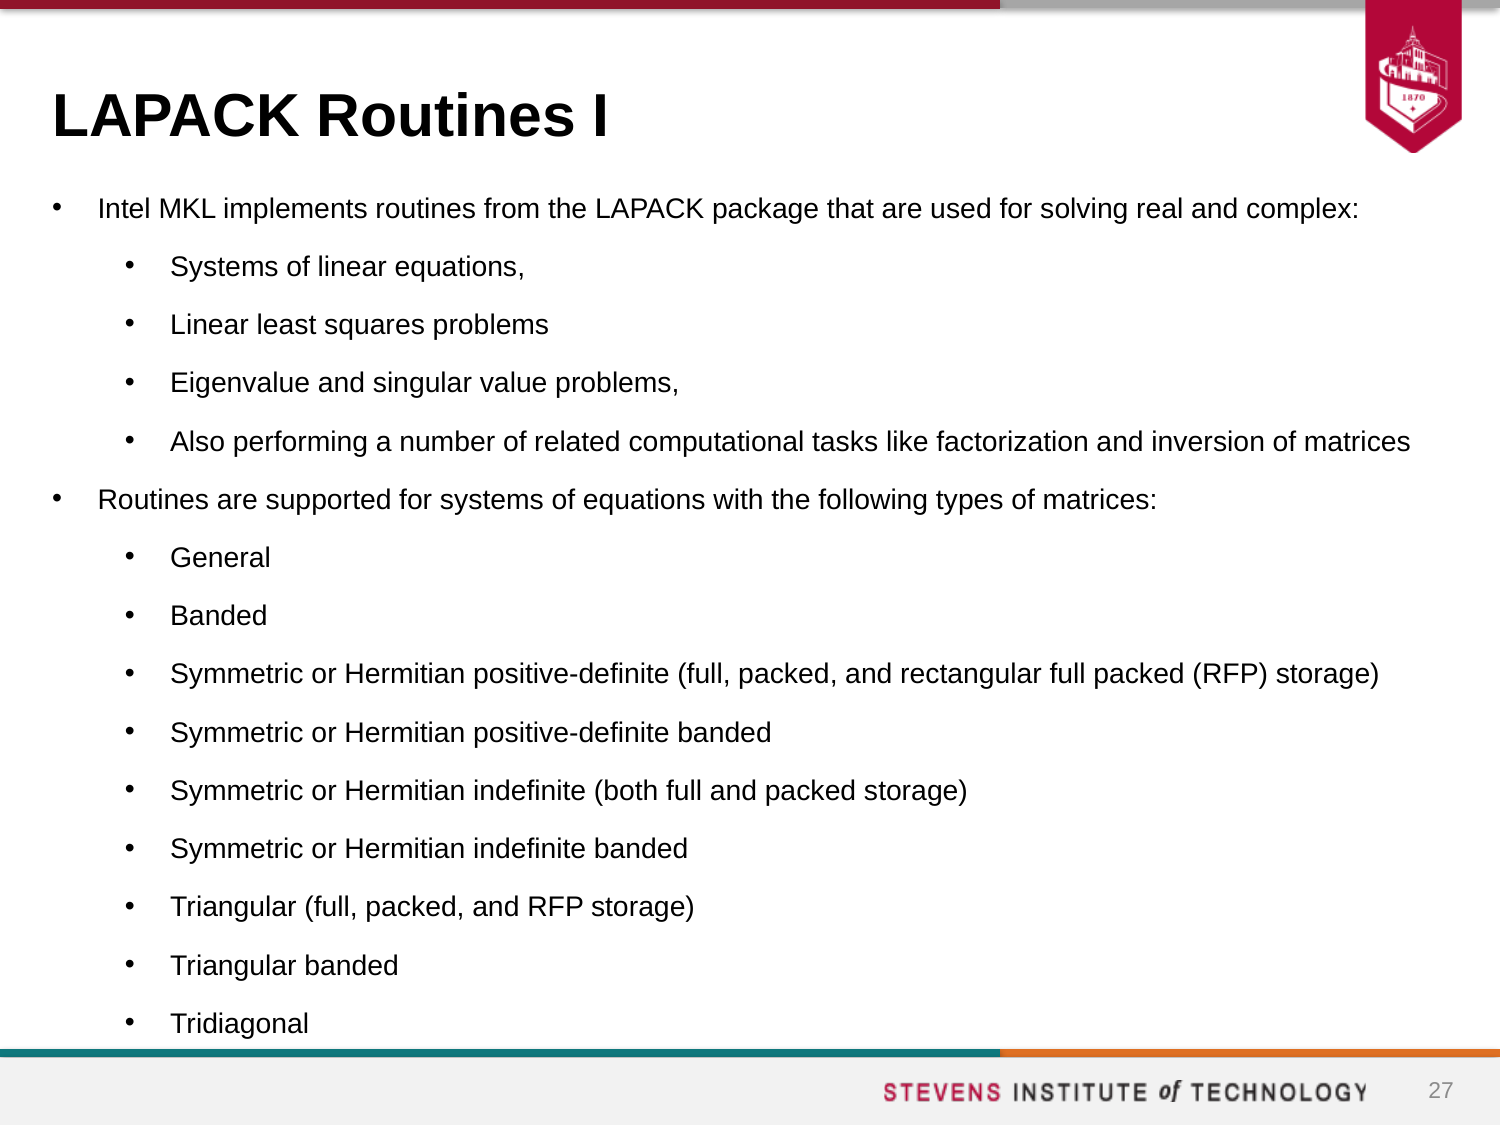

# LAPACK Routines I
Intel MKL implements routines from the LAPACK package that are used for solving real and complex:
Systems of linear equations,
Linear least squares problems
Eigenvalue and singular value problems,
Also performing a number of related computational tasks like factorization and inversion of matrices
Routines are supported for systems of equations with the following types of matrices:
General
Banded
Symmetric or Hermitian positive-definite (full, packed, and rectangular full packed (RFP) storage)
Symmetric or Hermitian positive-definite banded
Symmetric or Hermitian indefinite (both full and packed storage)
Symmetric or Hermitian indefinite banded
Triangular (full, packed, and RFP storage)
Triangular banded
Tridiagonal
27